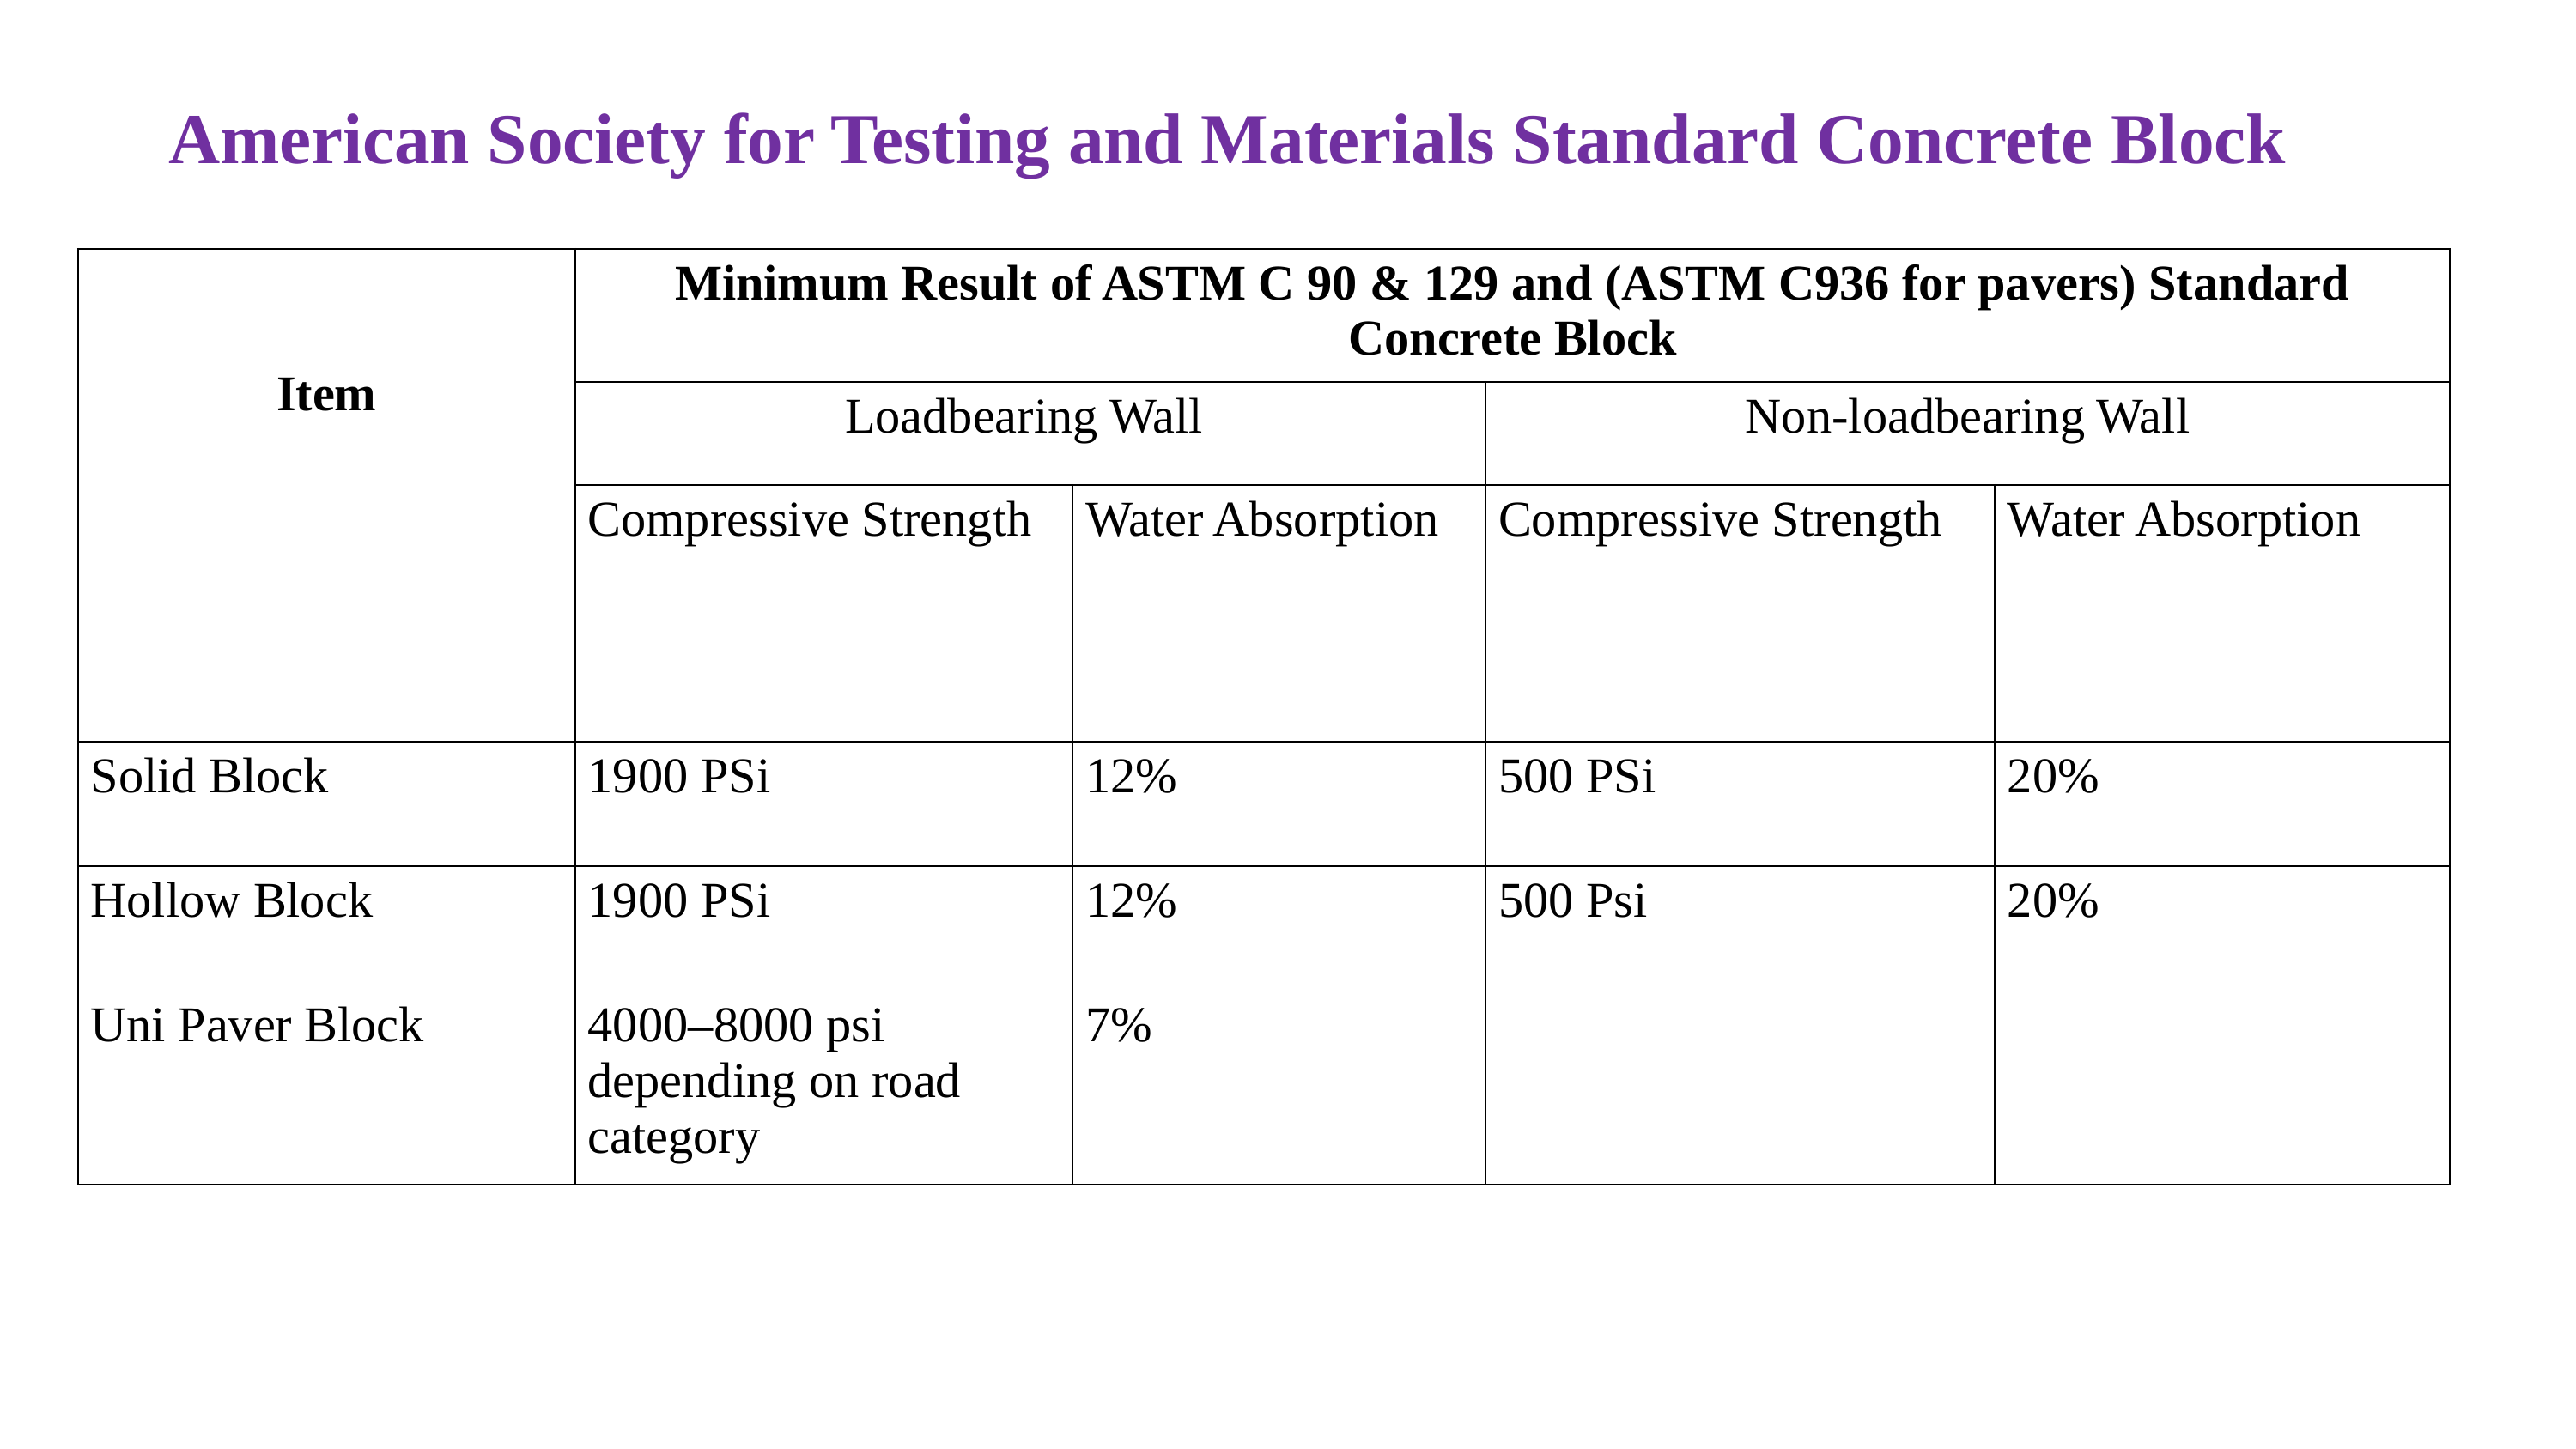

American Society for Testing and Materials Standard Concrete Block
| Item | Minimum Result of ASTM C 90 & 129 and (ASTM C936 for pavers) Standard Concrete Block |  |  |  |
| --- | --- | --- | --- | --- |
|  | Loadbearing Wall |  | Non-loadbearing Wall |  |
|  | Compressive Strength | Water Absorption | Compressive Strength | Water Absorption |
| Solid Block | 1900 PSi | 12% | 500 PSi | 20% |
| Hollow Block | 1900 PSi | 12% | 500 Psi | 20% |
| Uni Paver Block | 4000–8000 psi depending on road category | 7% |  |  |